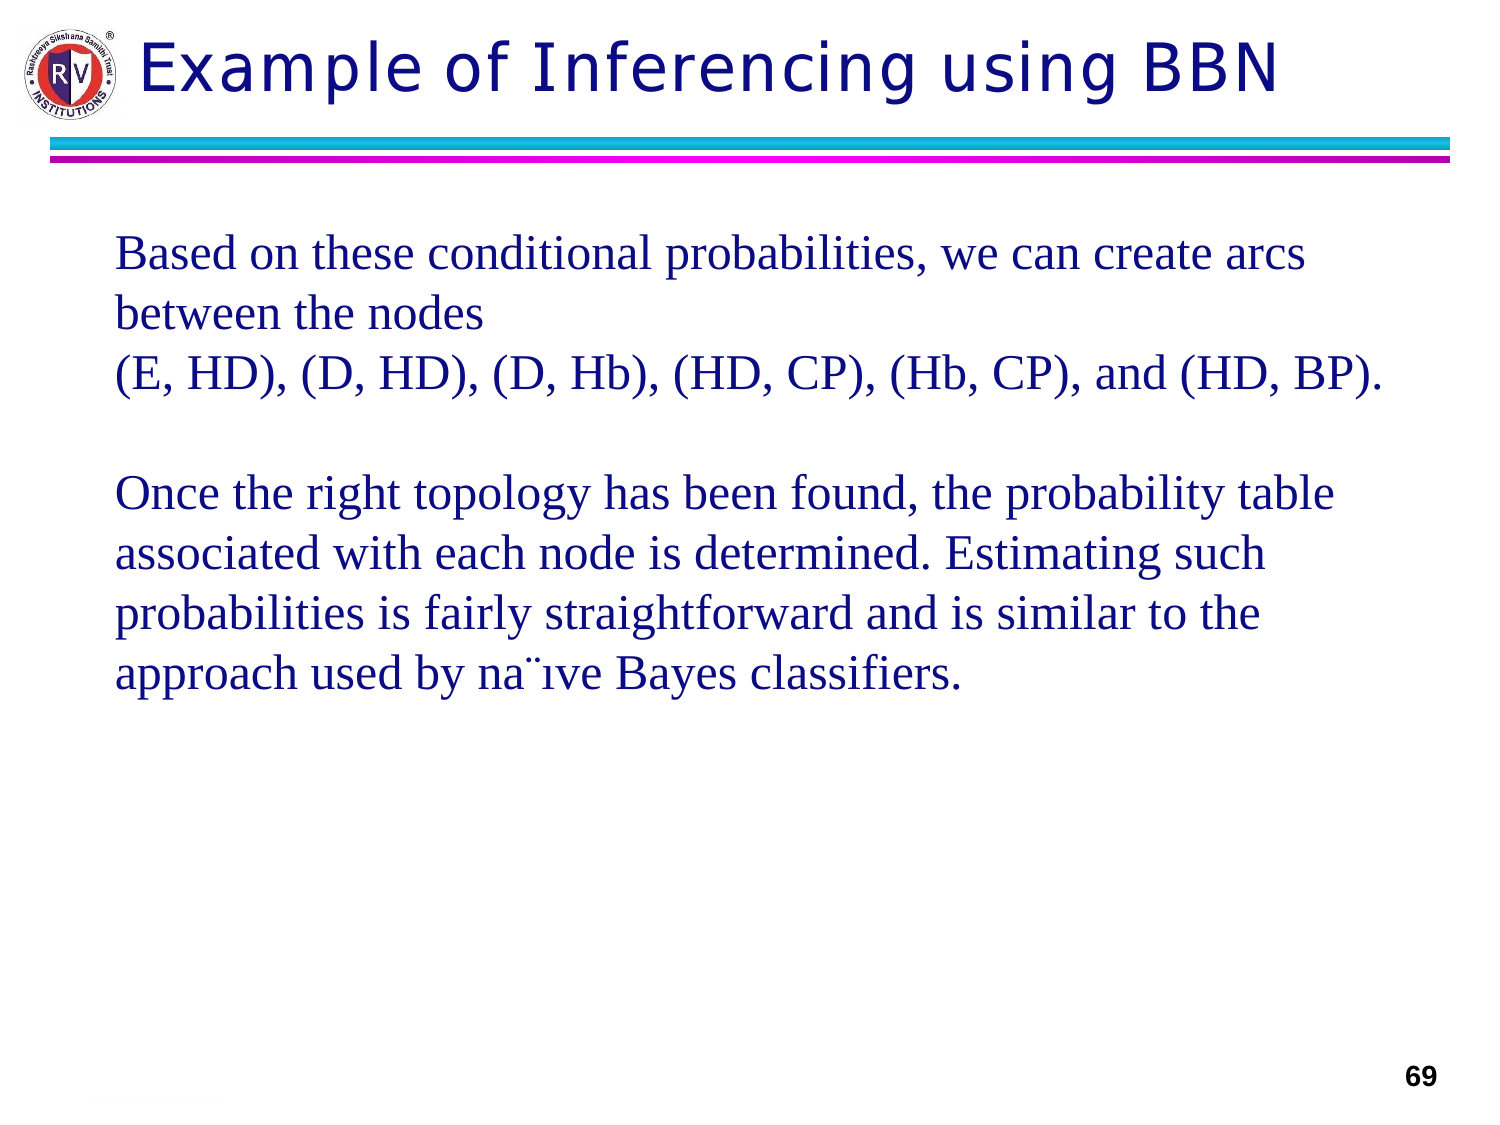

# Example of Inferencing using BBN
Based on these conditional probabilities, we can create arcs between the nodes
(E, HD), (D, HD), (D, Hb), (HD, CP), (Hb, CP), and (HD, BP).

Once the right topology has been found, the probability table associated with each node is determined. Estimating such probabilities is fairly straightforward and is similar to the approach used by na¨ıve Bayes classifiers.